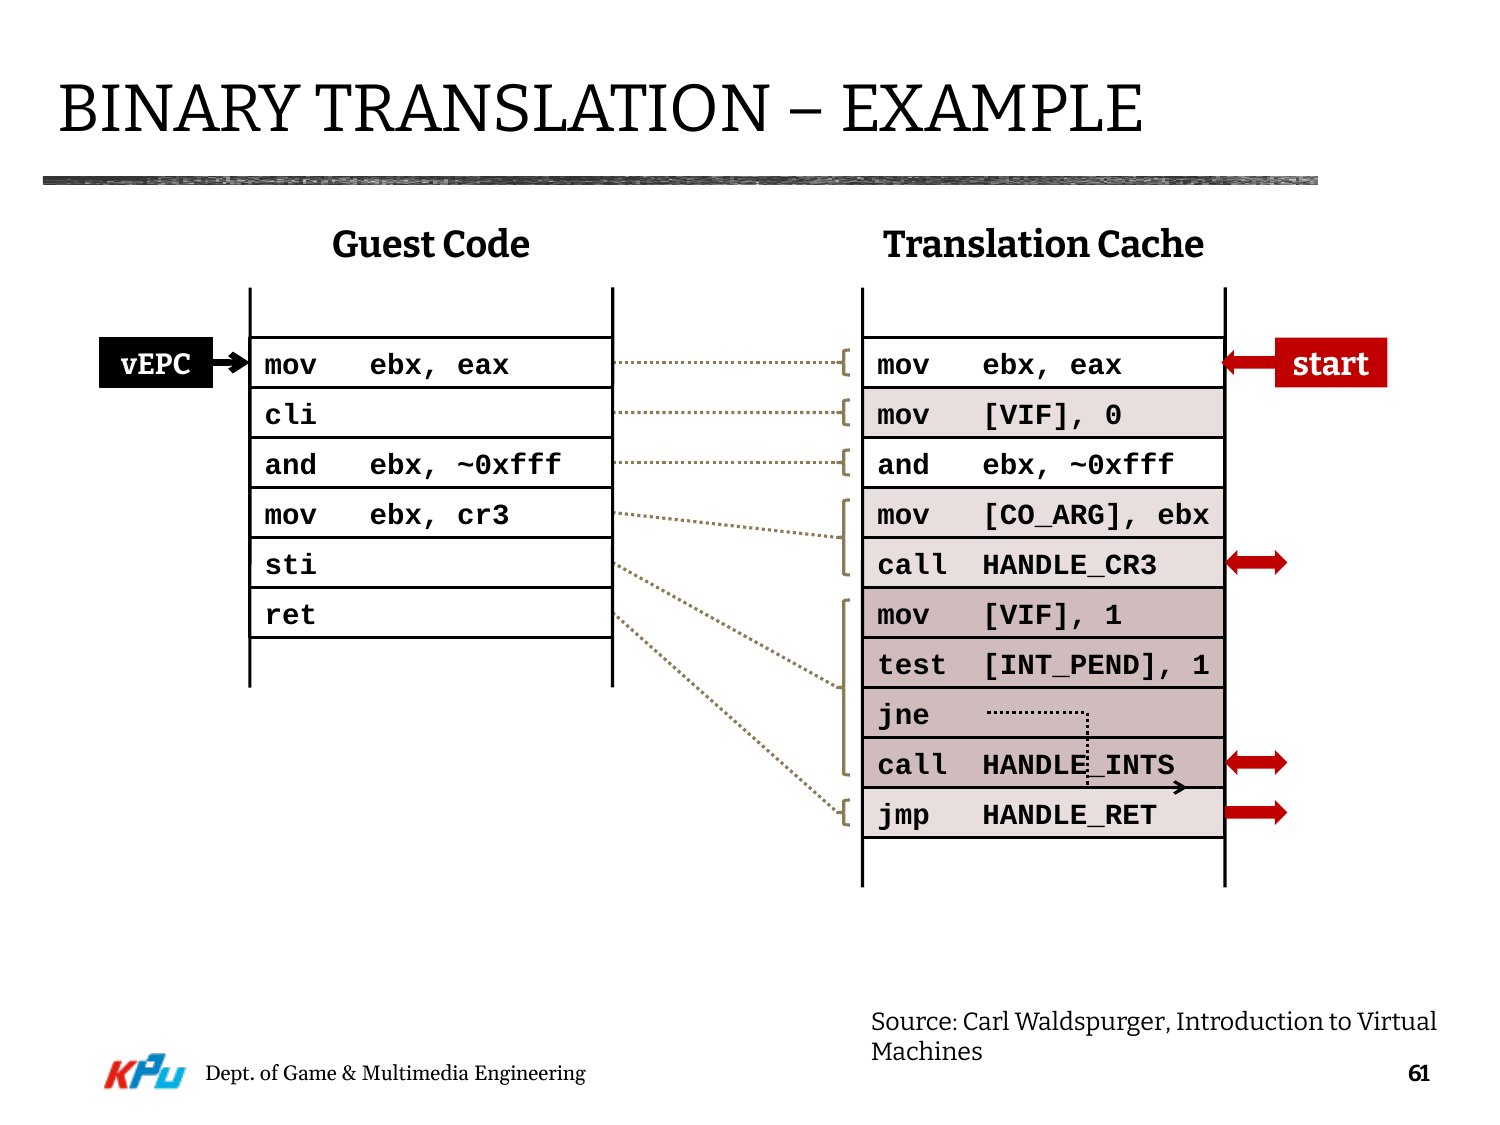

# Binary translation – example

Guest Code
Translation Cache
vEPC
mov   ebx, eax
mov   ebx, eax
start

cli
mov   [VIF], 0

and   ebx, ~0xfff
and   ebx, ~0xfff

mov   ebx, cr3
mov   [CO_ARG], ebx

sti
call  HANDLE_CR3

ret
mov   [VIF], 1

test  [INT_PEND], 1
jne
call  HANDLE_INTS

jmp   HANDLE_RET

Source: Carl Waldspurger, Introduction to Virtual Machines
Dept. of Game & Multimedia Engineering
61